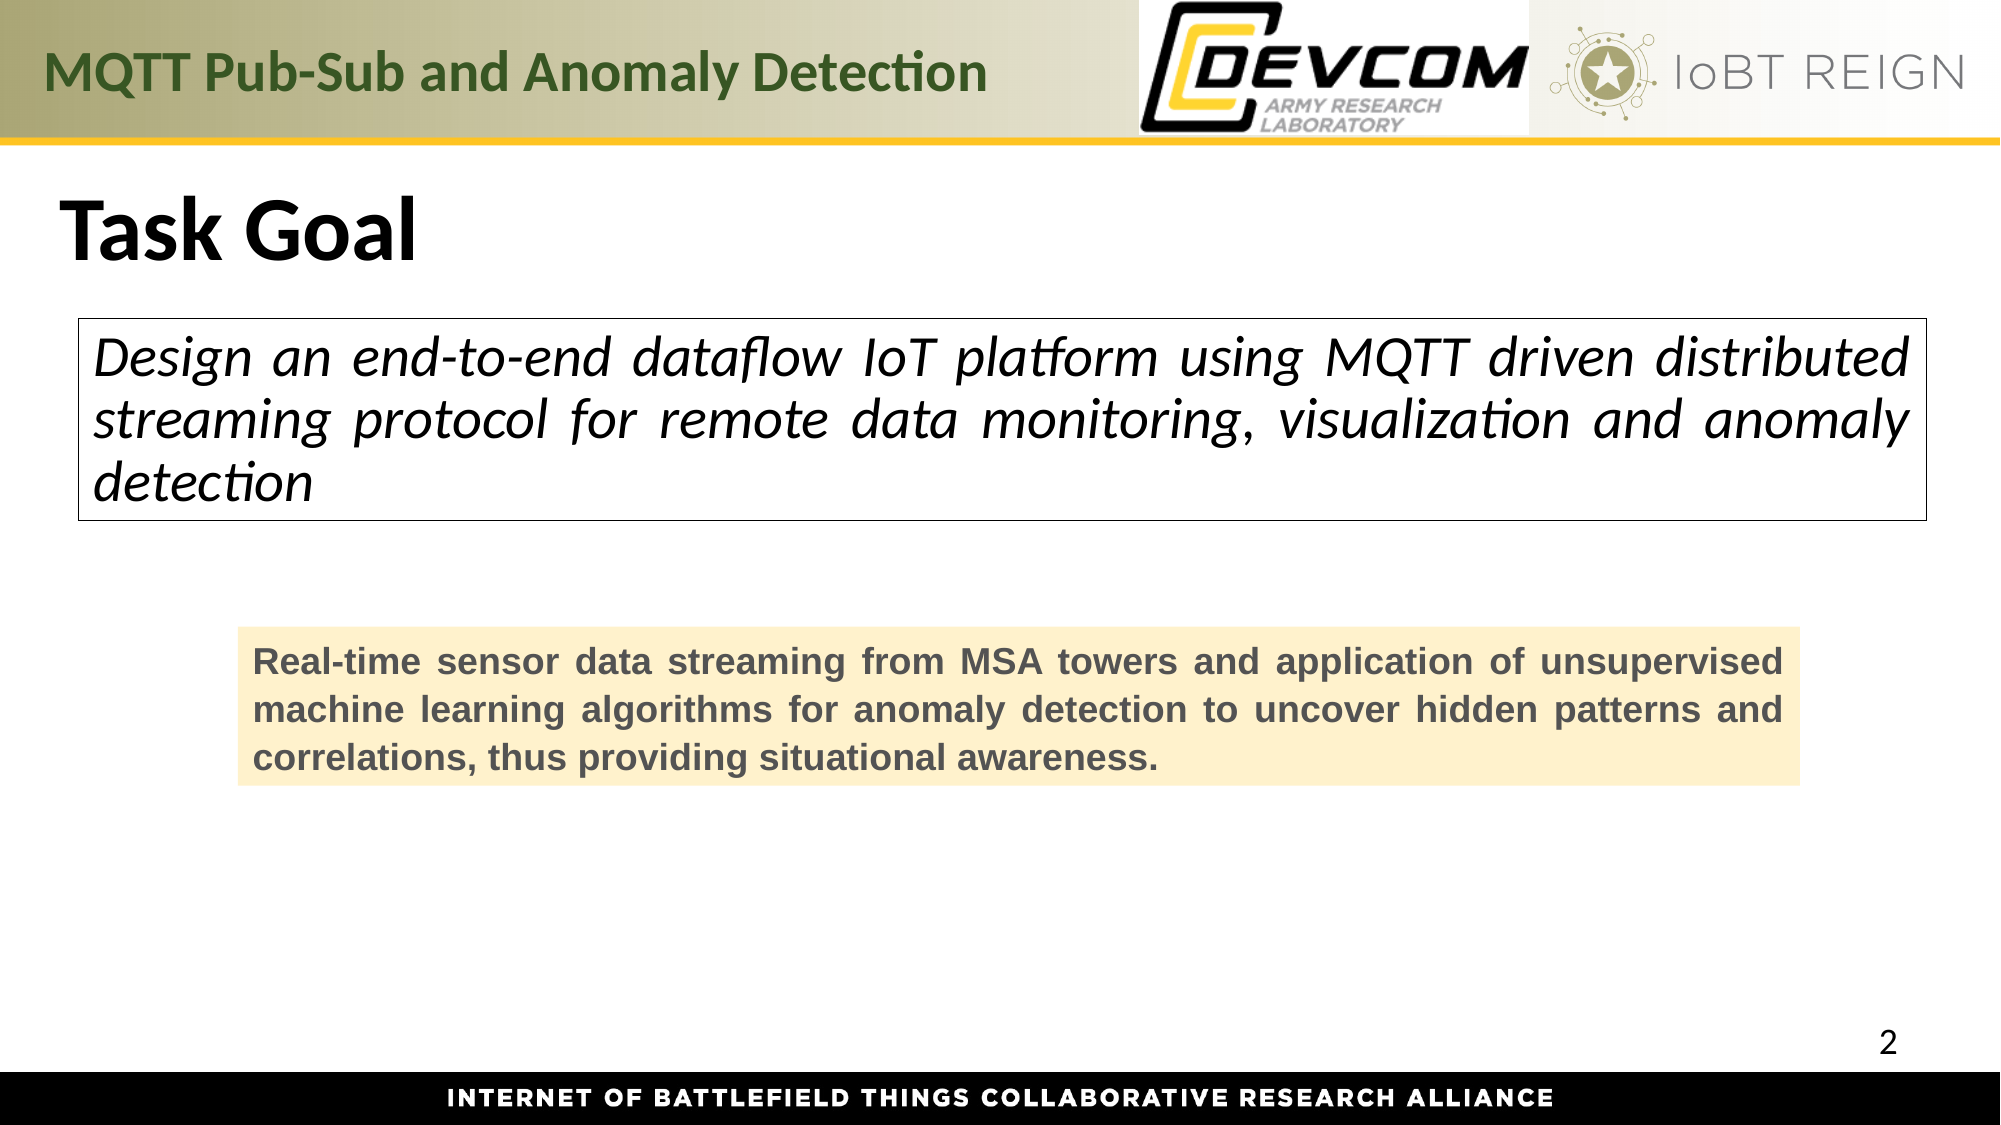

Task Goal
Design an end-to-end dataflow IoT platform using MQTT driven distributed streaming protocol for remote data monitoring, visualization and anomaly detection
Real-time sensor data streaming from MSA towers and application of unsupervised machine learning algorithms for anomaly detection to uncover hidden patterns and correlations, thus providing situational awareness.
2